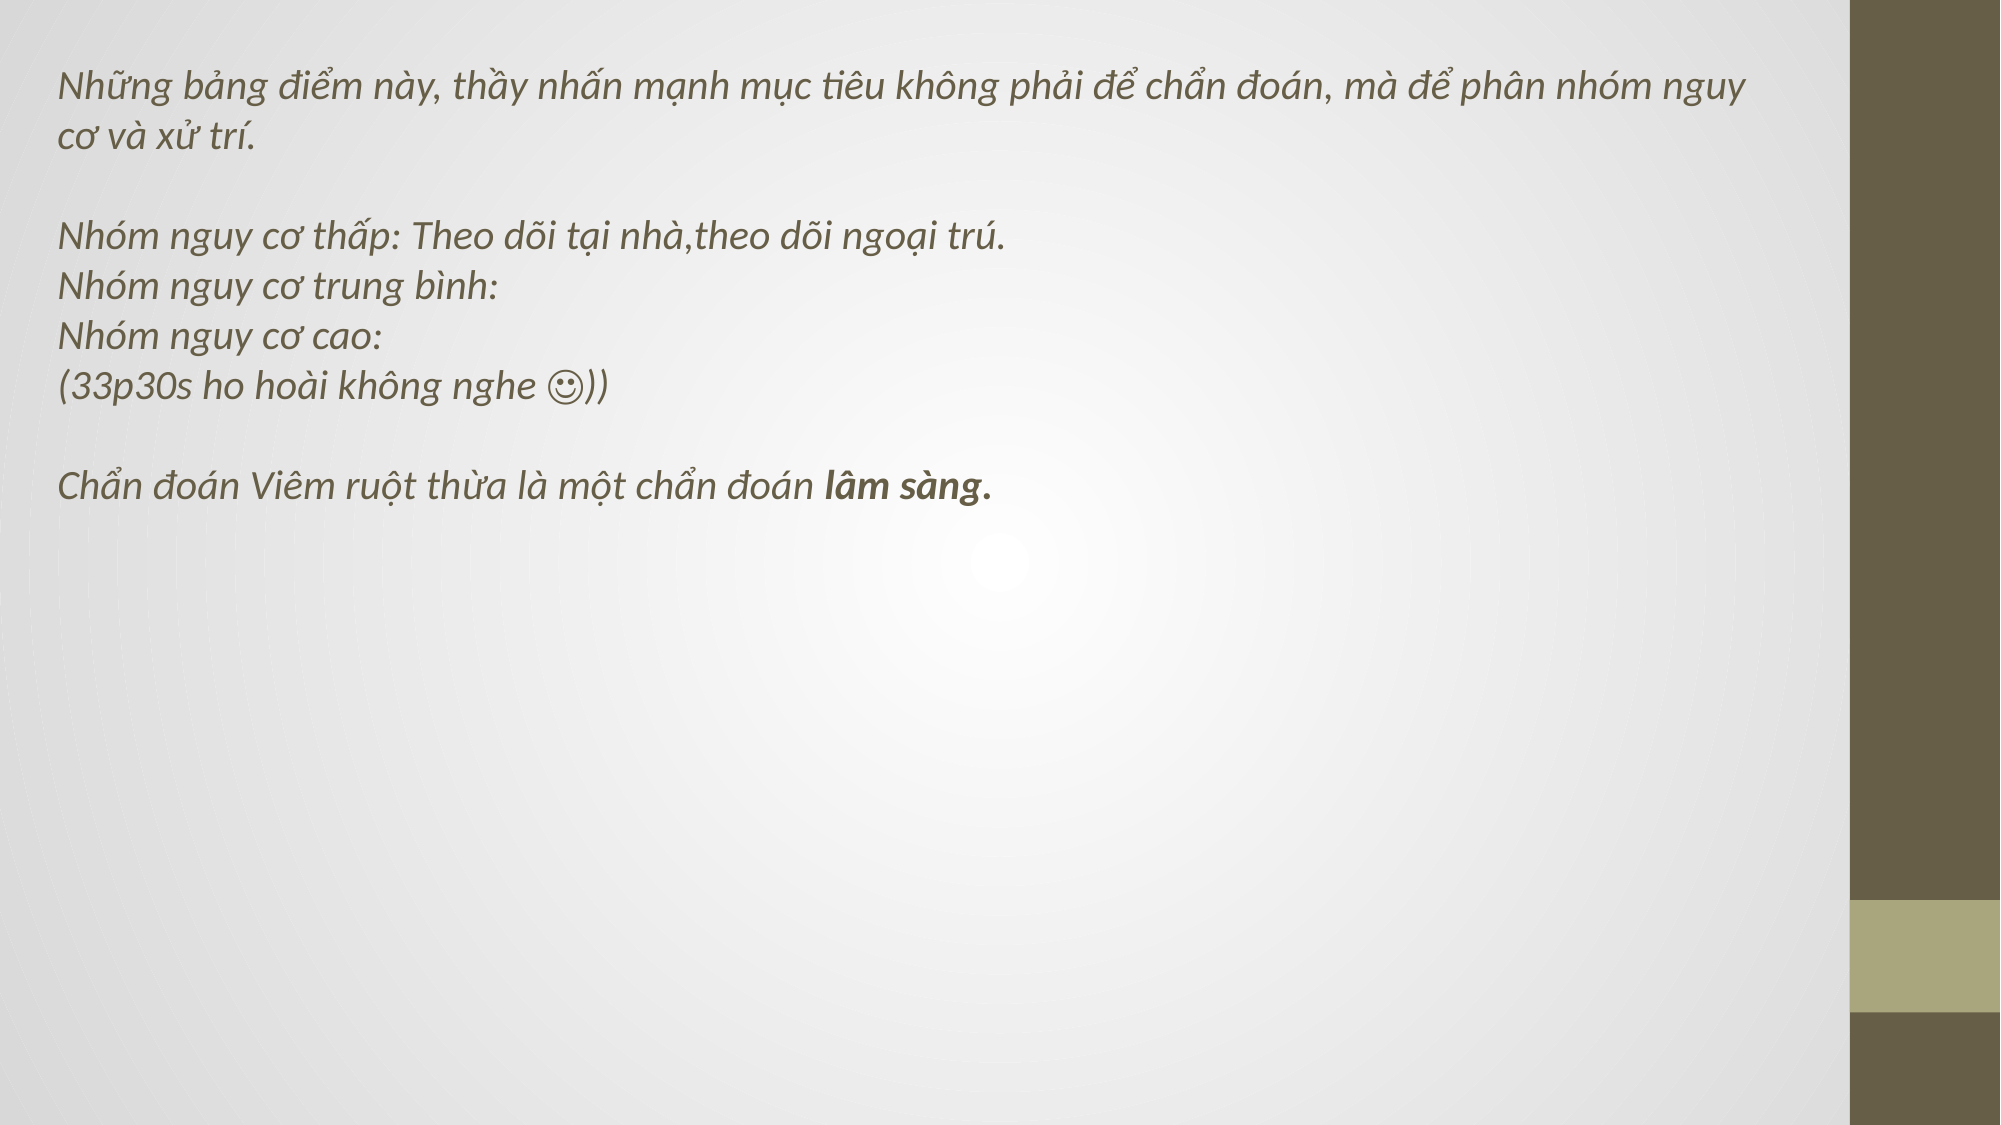

Những bảng điểm này, thầy nhấn mạnh mục tiêu không phải để chẩn đoán, mà để phân nhóm nguy cơ và xử trí.

Nhóm nguy cơ thấp: Theo dõi tại nhà,theo dõi ngoại trú.
Nhóm nguy cơ trung bình:
Nhóm nguy cơ cao:
(33p30s ho hoài không nghe ☺))

Chẩn đoán Viêm ruột thừa là một chẩn đoán lâm sàng.